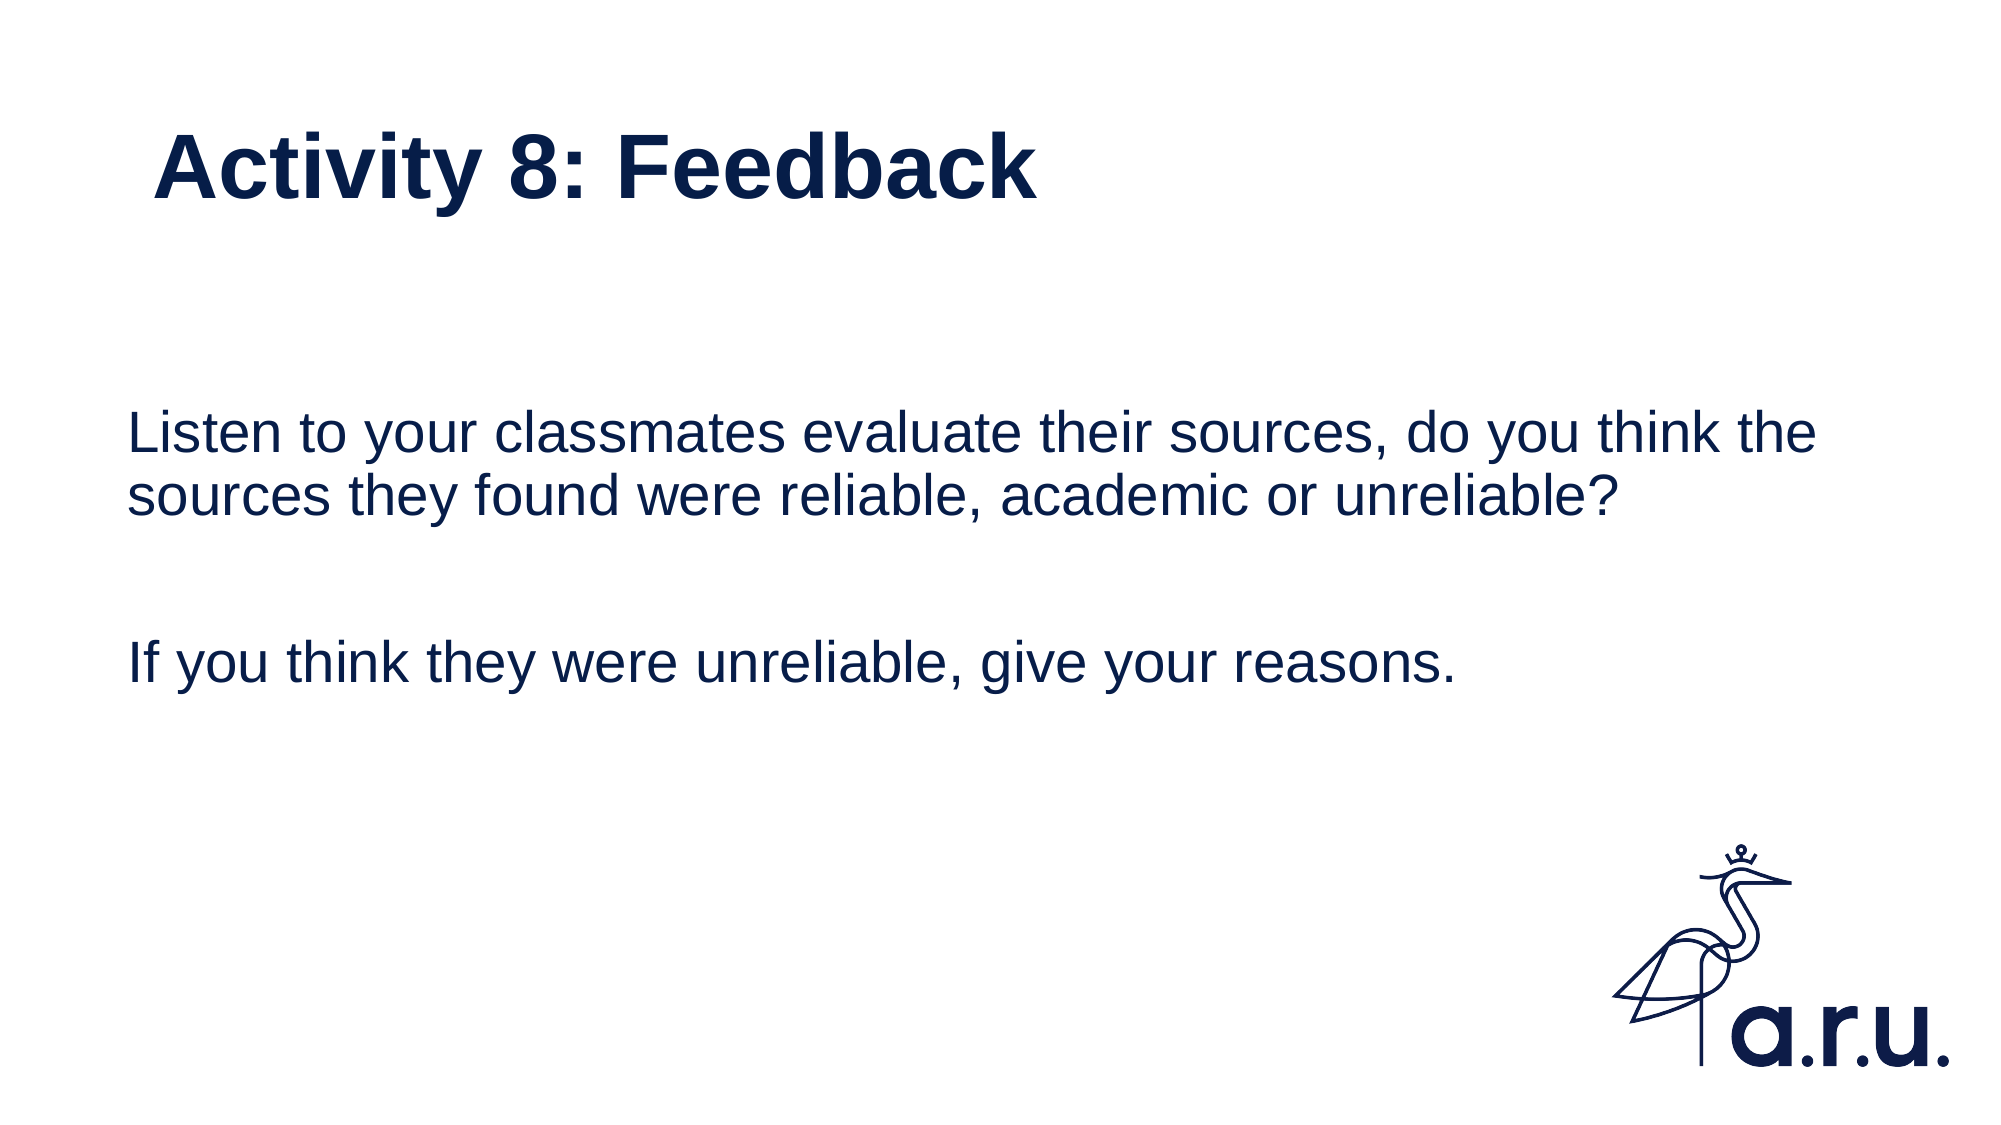

# Activity 8: Feedback
Listen to your classmates evaluate their sources, do you think the sources they found were reliable, academic or unreliable?

If you think they were unreliable, give your reasons.